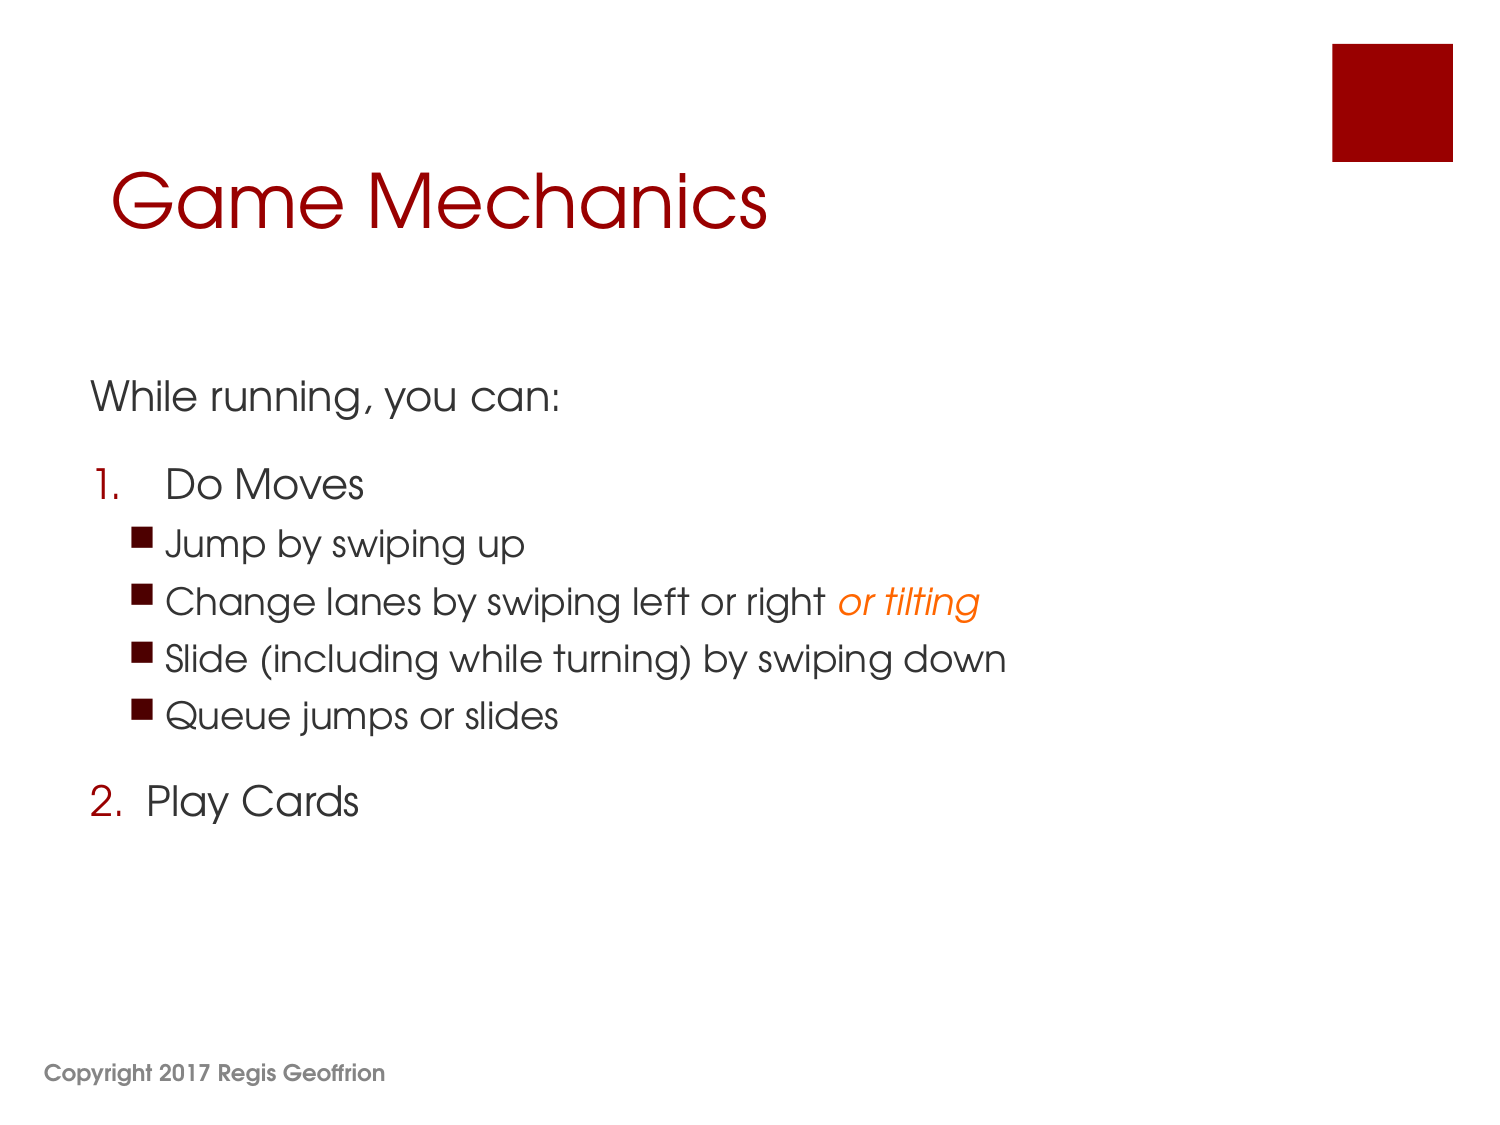

# Game Mechanics
While running, you can:
Do Moves
Jump by swiping up
Change lanes by swiping left or right or tilting
Slide (including while turning) by swiping down
Queue jumps or slides
Play Cards

Copyright 2017 Regis Geoffrion